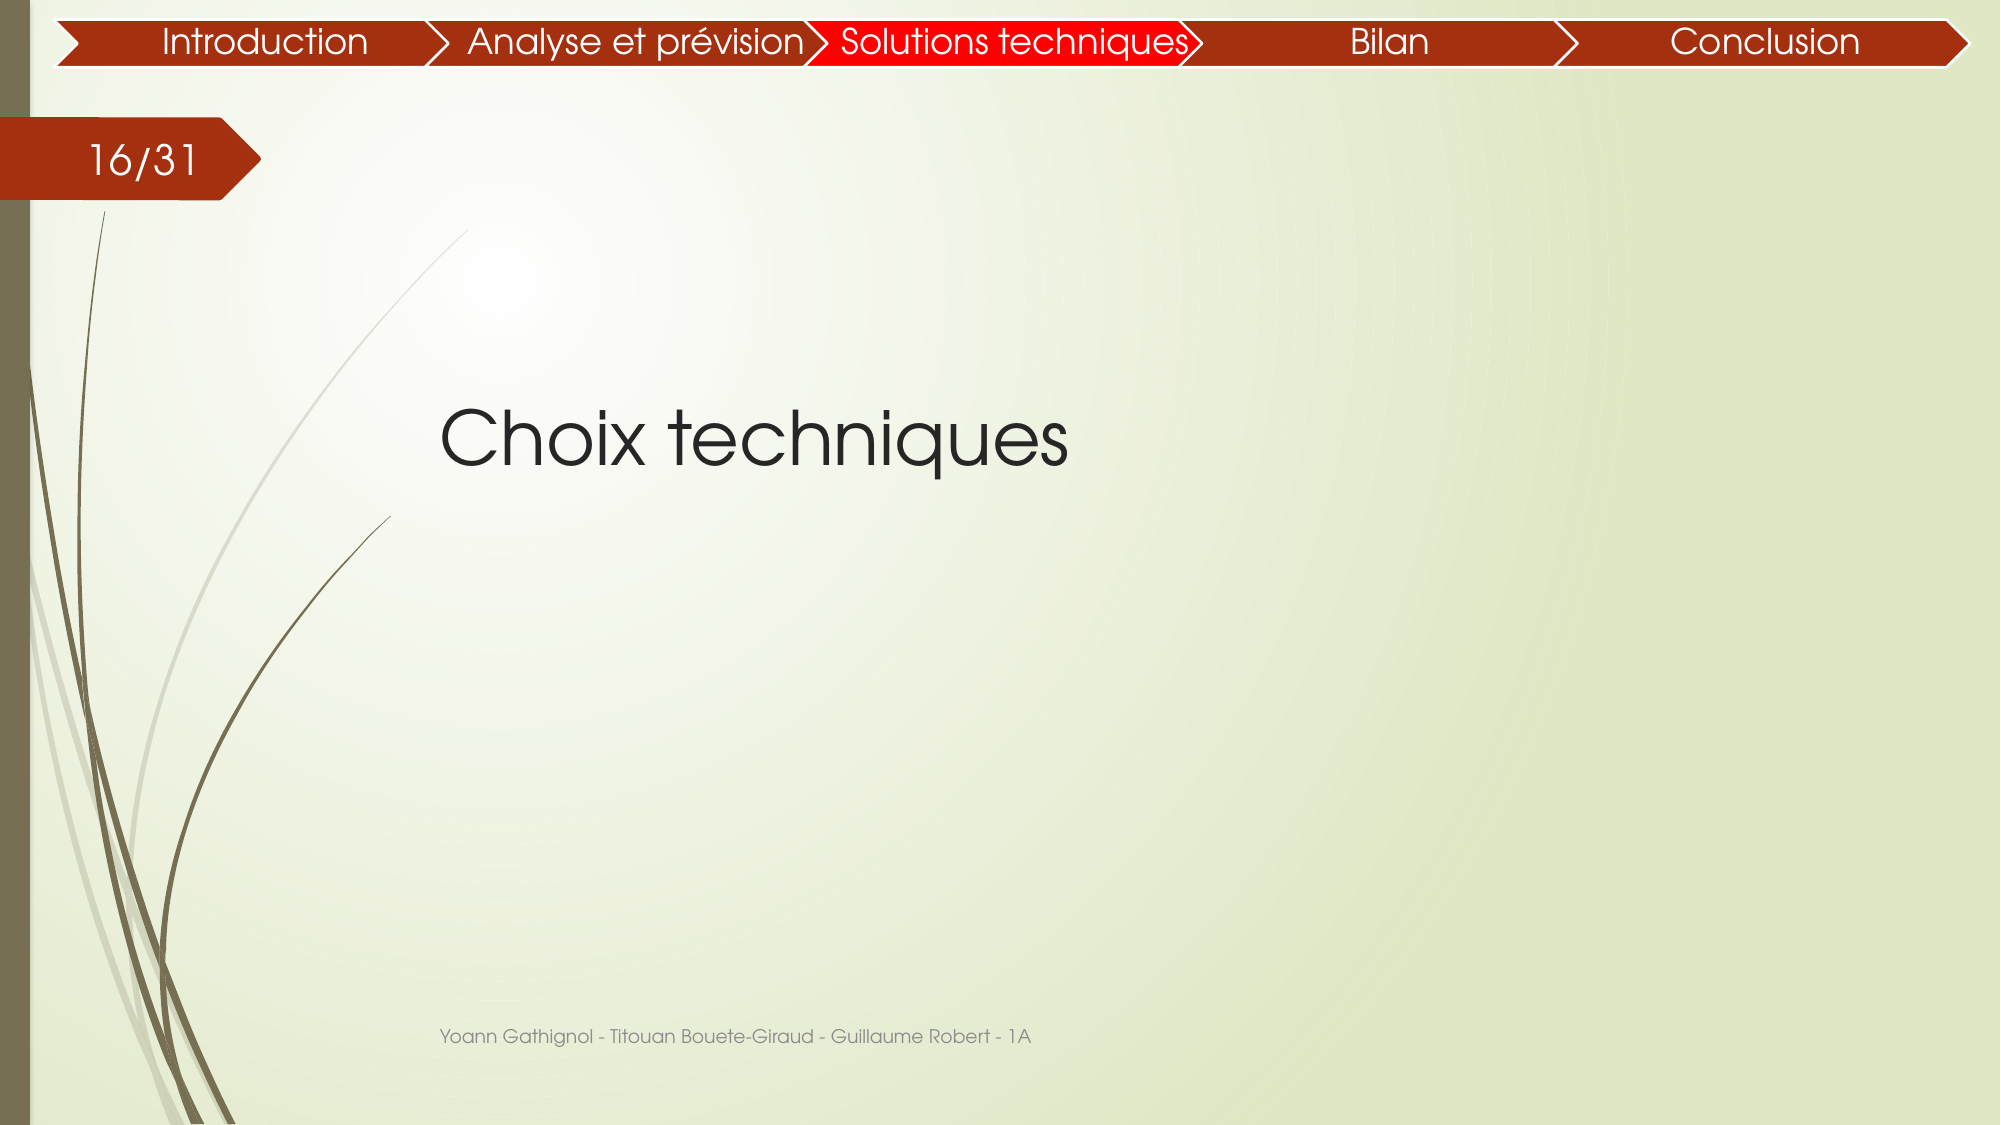

Introduction
Analyse et prévision
Solutions techniques
Bilan
Conclusion
16/31
# Choix techniques
Yoann Gathignol - Titouan Bouete-Giraud - Guillaume Robert - 1A